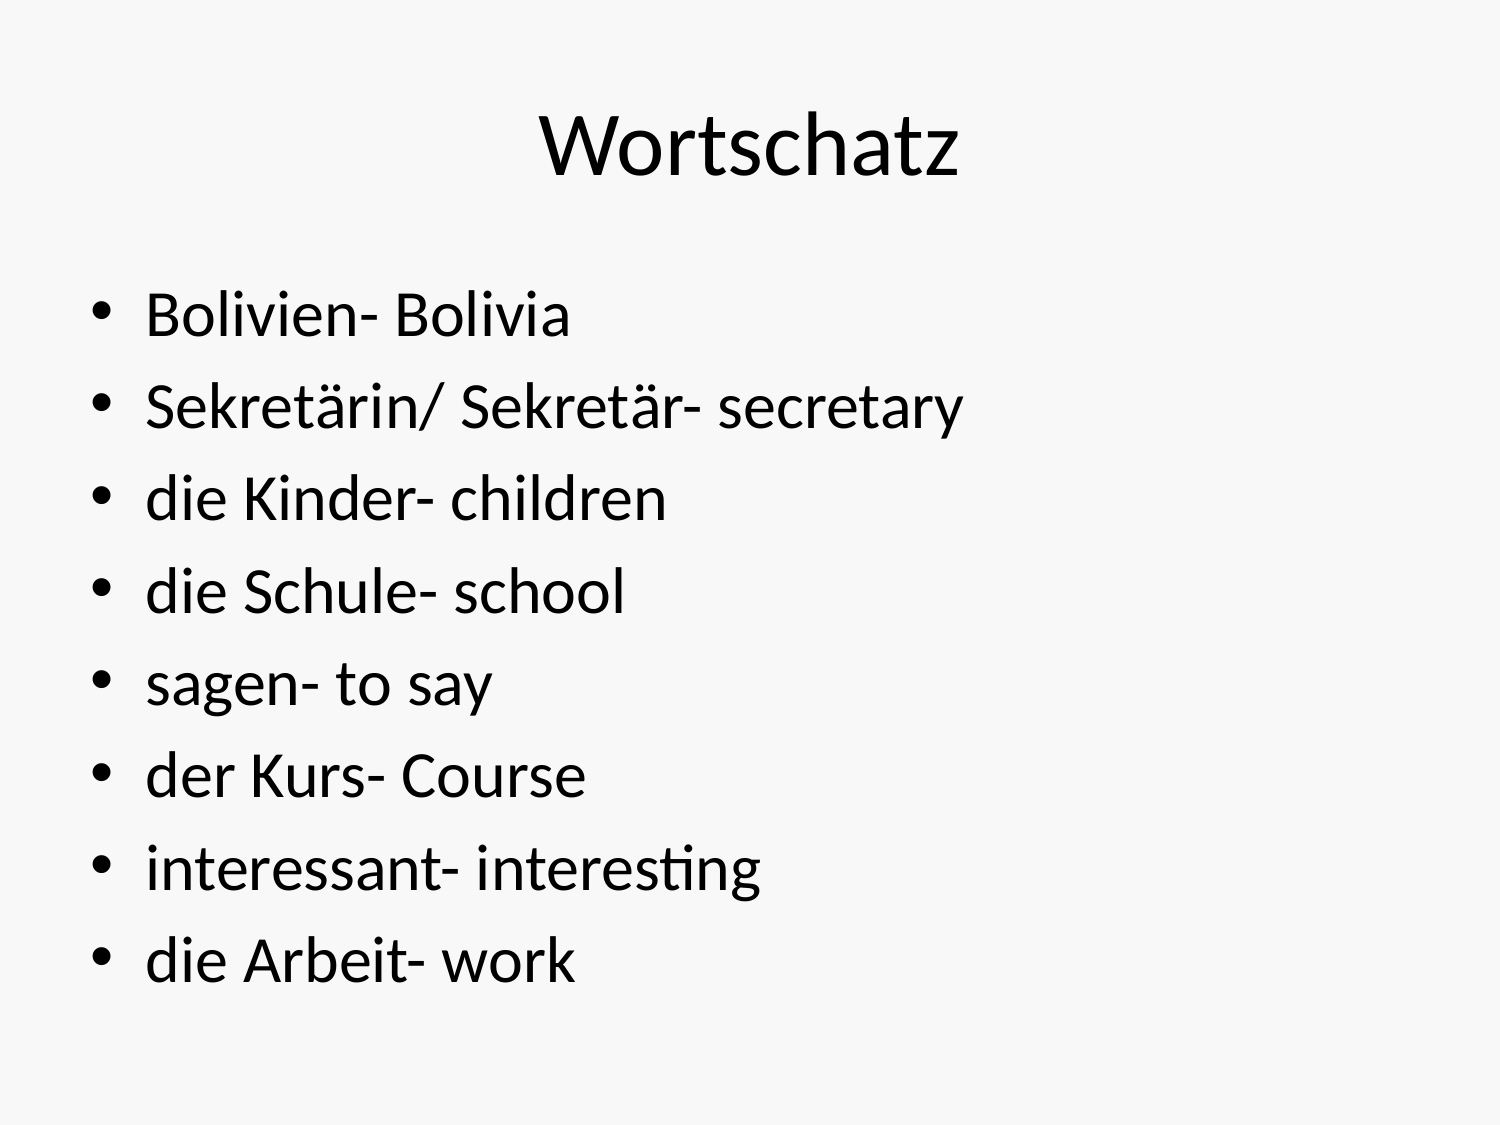

# Wortschatz
Bolivien- Bolivia
Sekretӓrin/ Sekretӓr- secretary
die Kinder- children
die Schule- school
sagen- to say
der Kurs- Course
interessant- interesting
die Arbeit- work